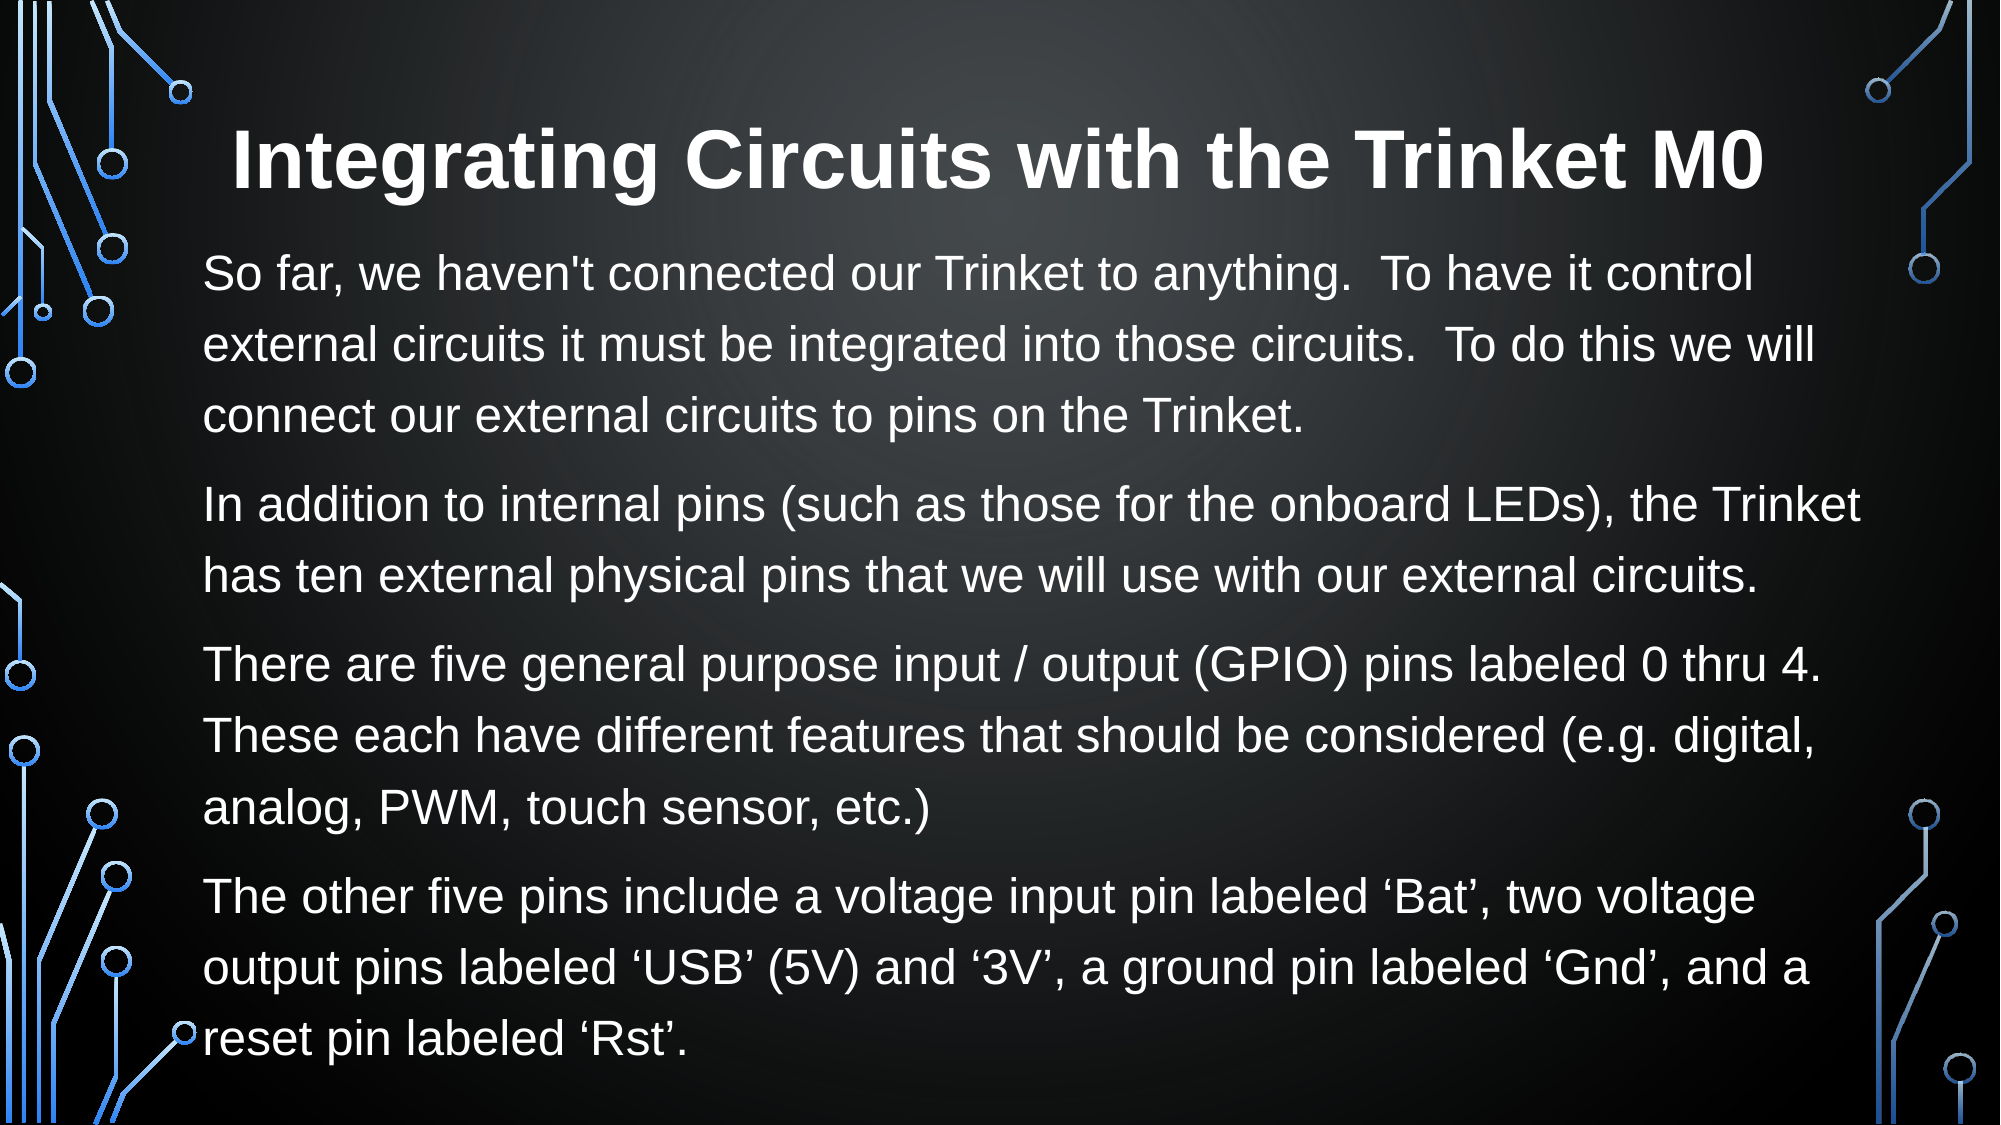

# Integrating Circuits with the Trinket M0
So far, we haven't connected our Trinket to anything.  To have it control external circuits it must be integrated into those circuits.  To do this we will connect our external circuits to pins on the Trinket.
In addition to internal pins (such as those for the onboard LEDs), the Trinket has ten external physical pins that we will use with our external circuits.
There are five general purpose input / output (GPIO) pins labeled 0 thru 4.  These each have different features that should be considered (e.g. digital, analog, PWM, touch sensor, etc.)
The other five pins include a voltage input pin labeled ‘Bat’, two voltage output pins labeled ‘USB’ (5V) and ‘3V’, a ground pin labeled ‘Gnd’, and a reset pin labeled ‘Rst’.